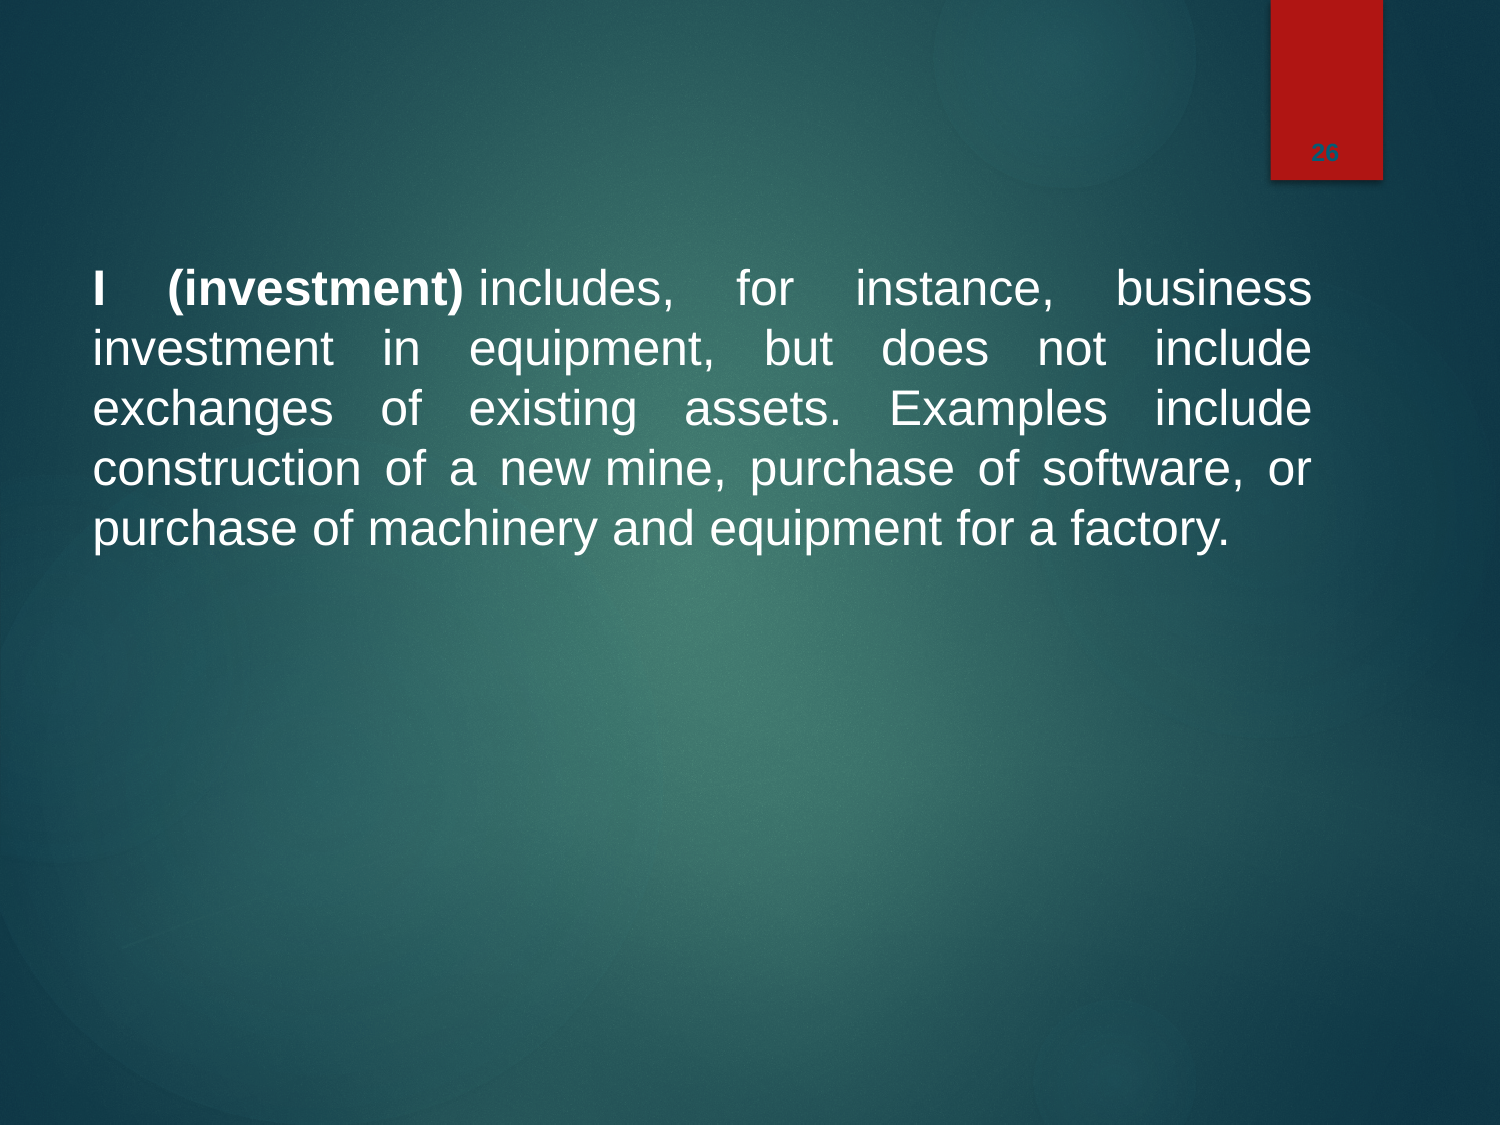

26
I (investment) includes, for instance, business investment in equipment, but does not include exchanges of existing assets. Examples include construction of a new mine, purchase of software, or purchase of machinery and equipment for a factory.